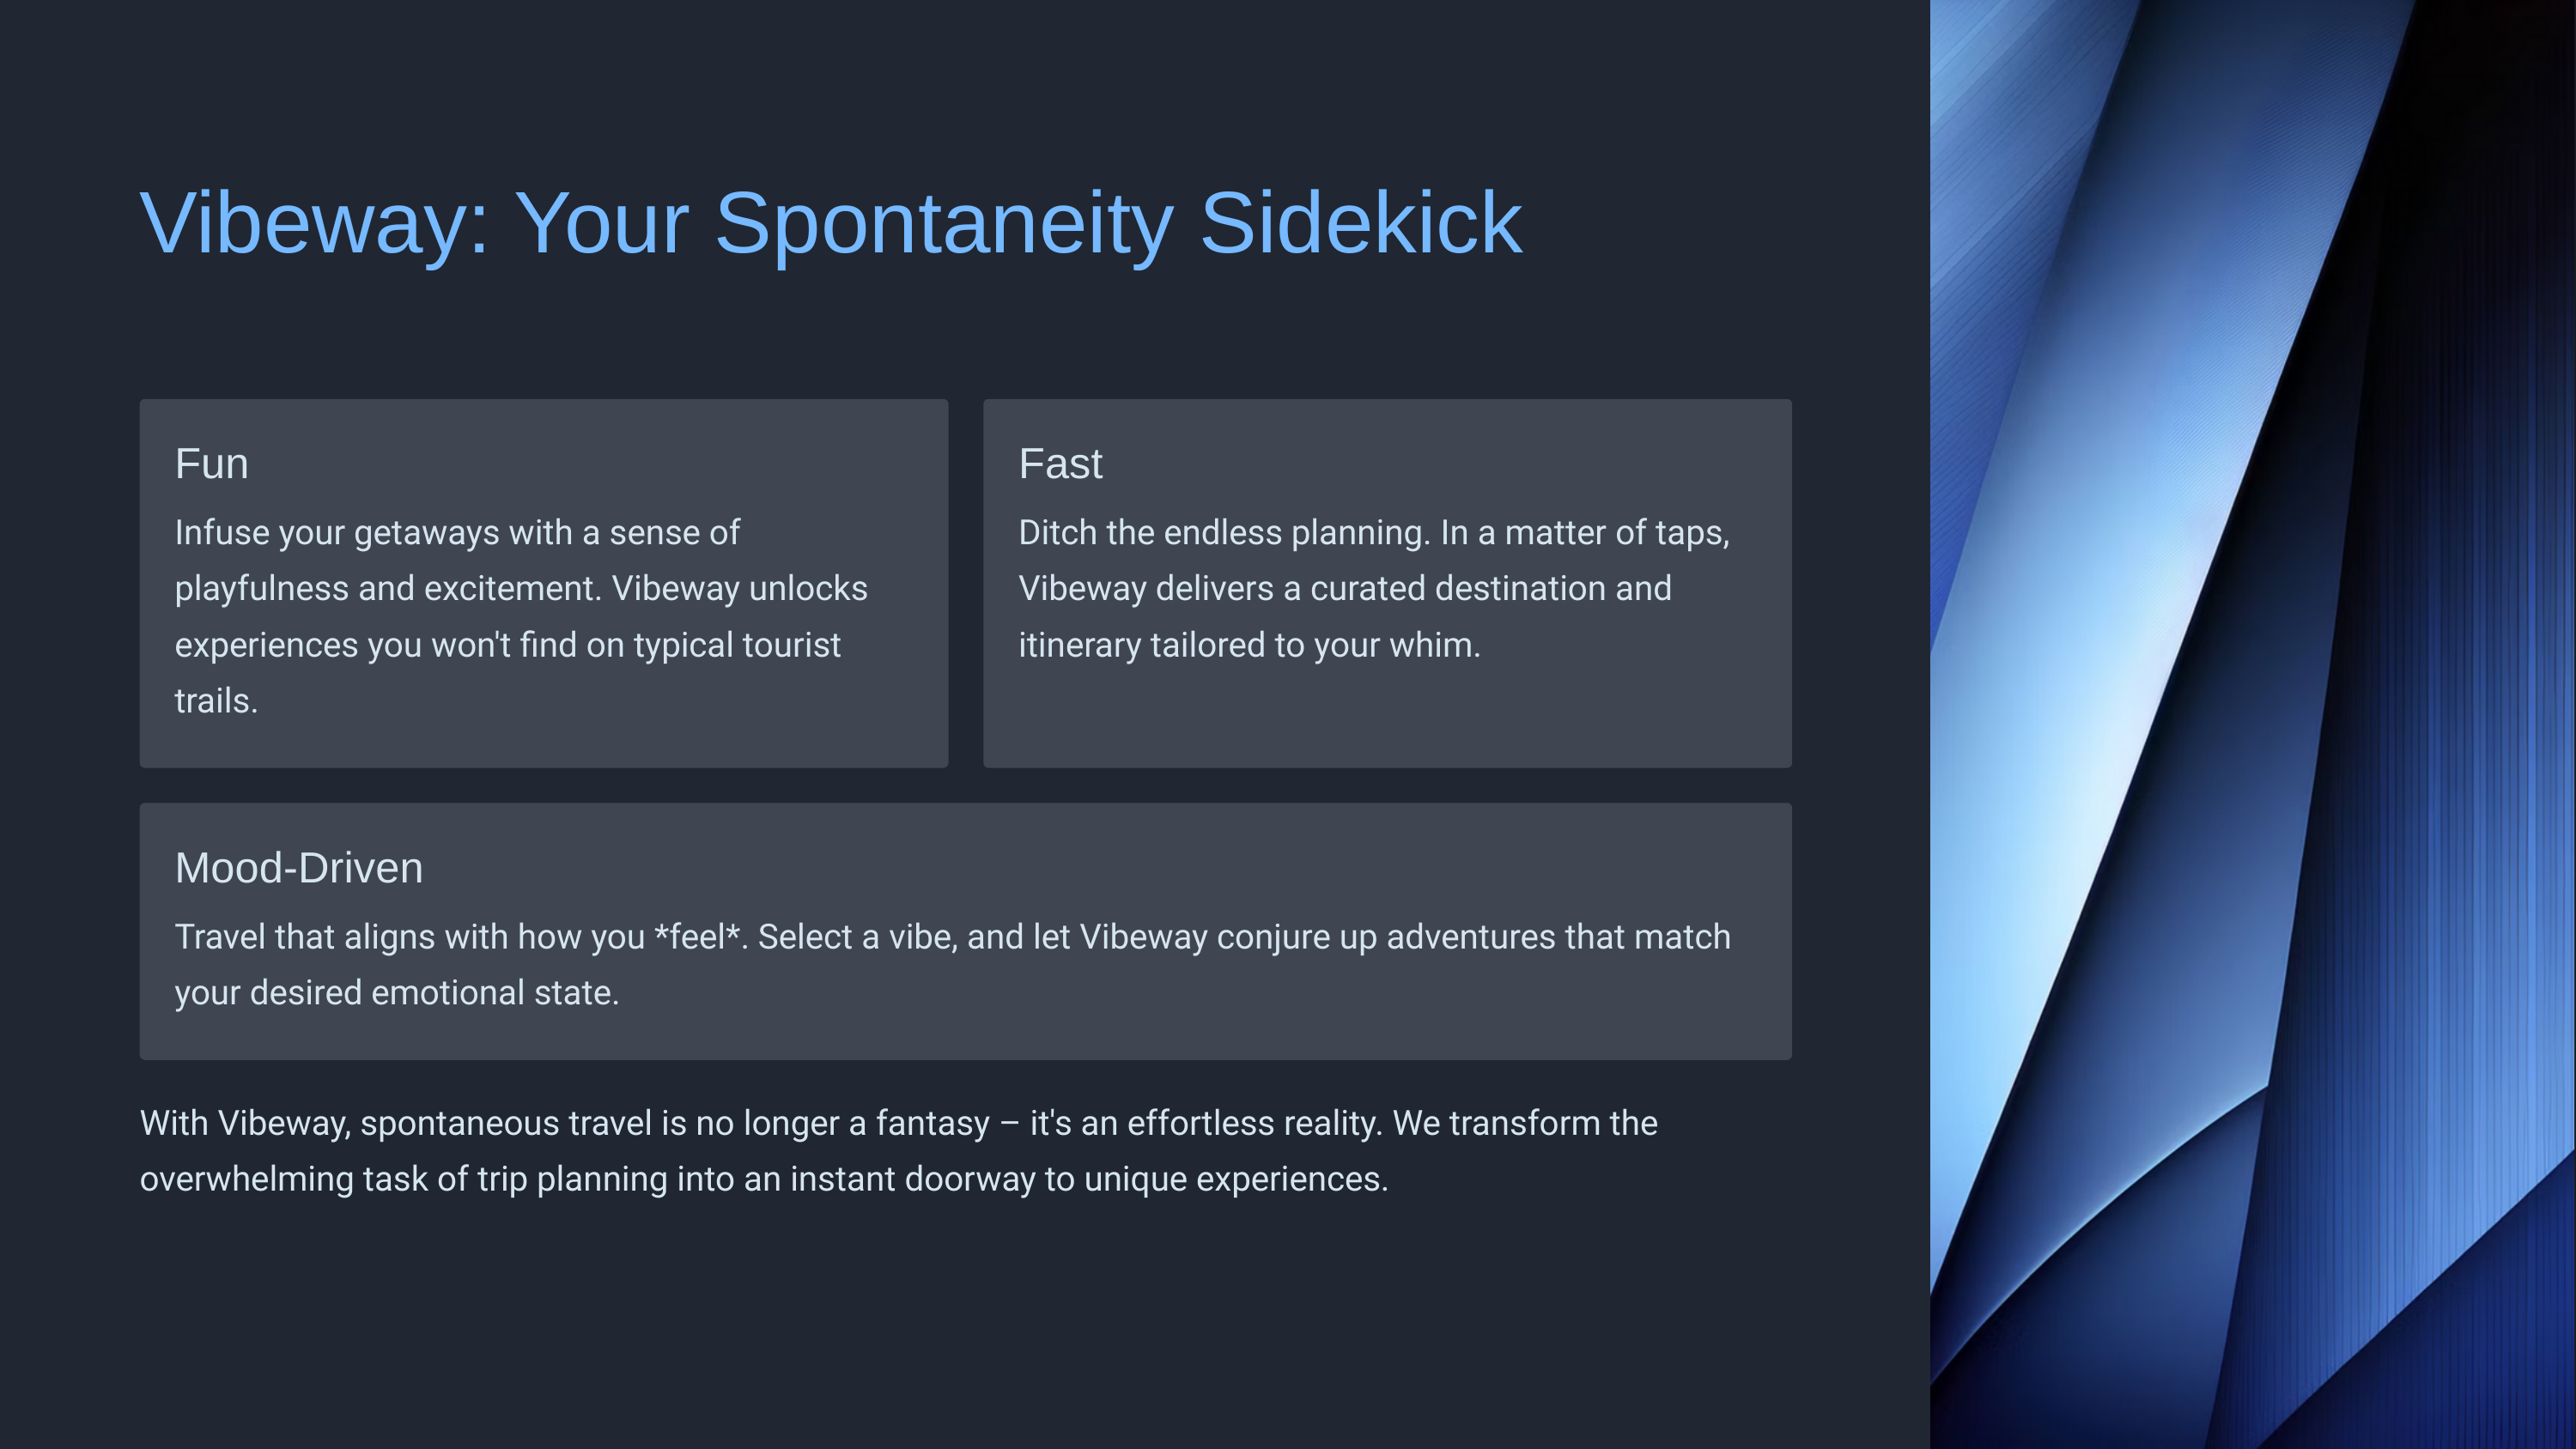

Vibeway: Your Spontaneity Sidekick

Fun
Fast
Infuse your getaways with a sense of playfulness and excitement. Vibeway unlocks experiences you won't find on typical tourist trails.
Ditch the endless planning. In a matter of taps, Vibeway delivers a curated destination and itinerary tailored to your whim.

Mood-Driven
Travel that aligns with how you *feel*. Select a vibe, and let Vibeway conjure up adventures that match your desired emotional state.
With Vibeway, spontaneous travel is no longer a fantasy – it's an effortless reality. We transform the overwhelming task of trip planning into an instant doorway to unique experiences.